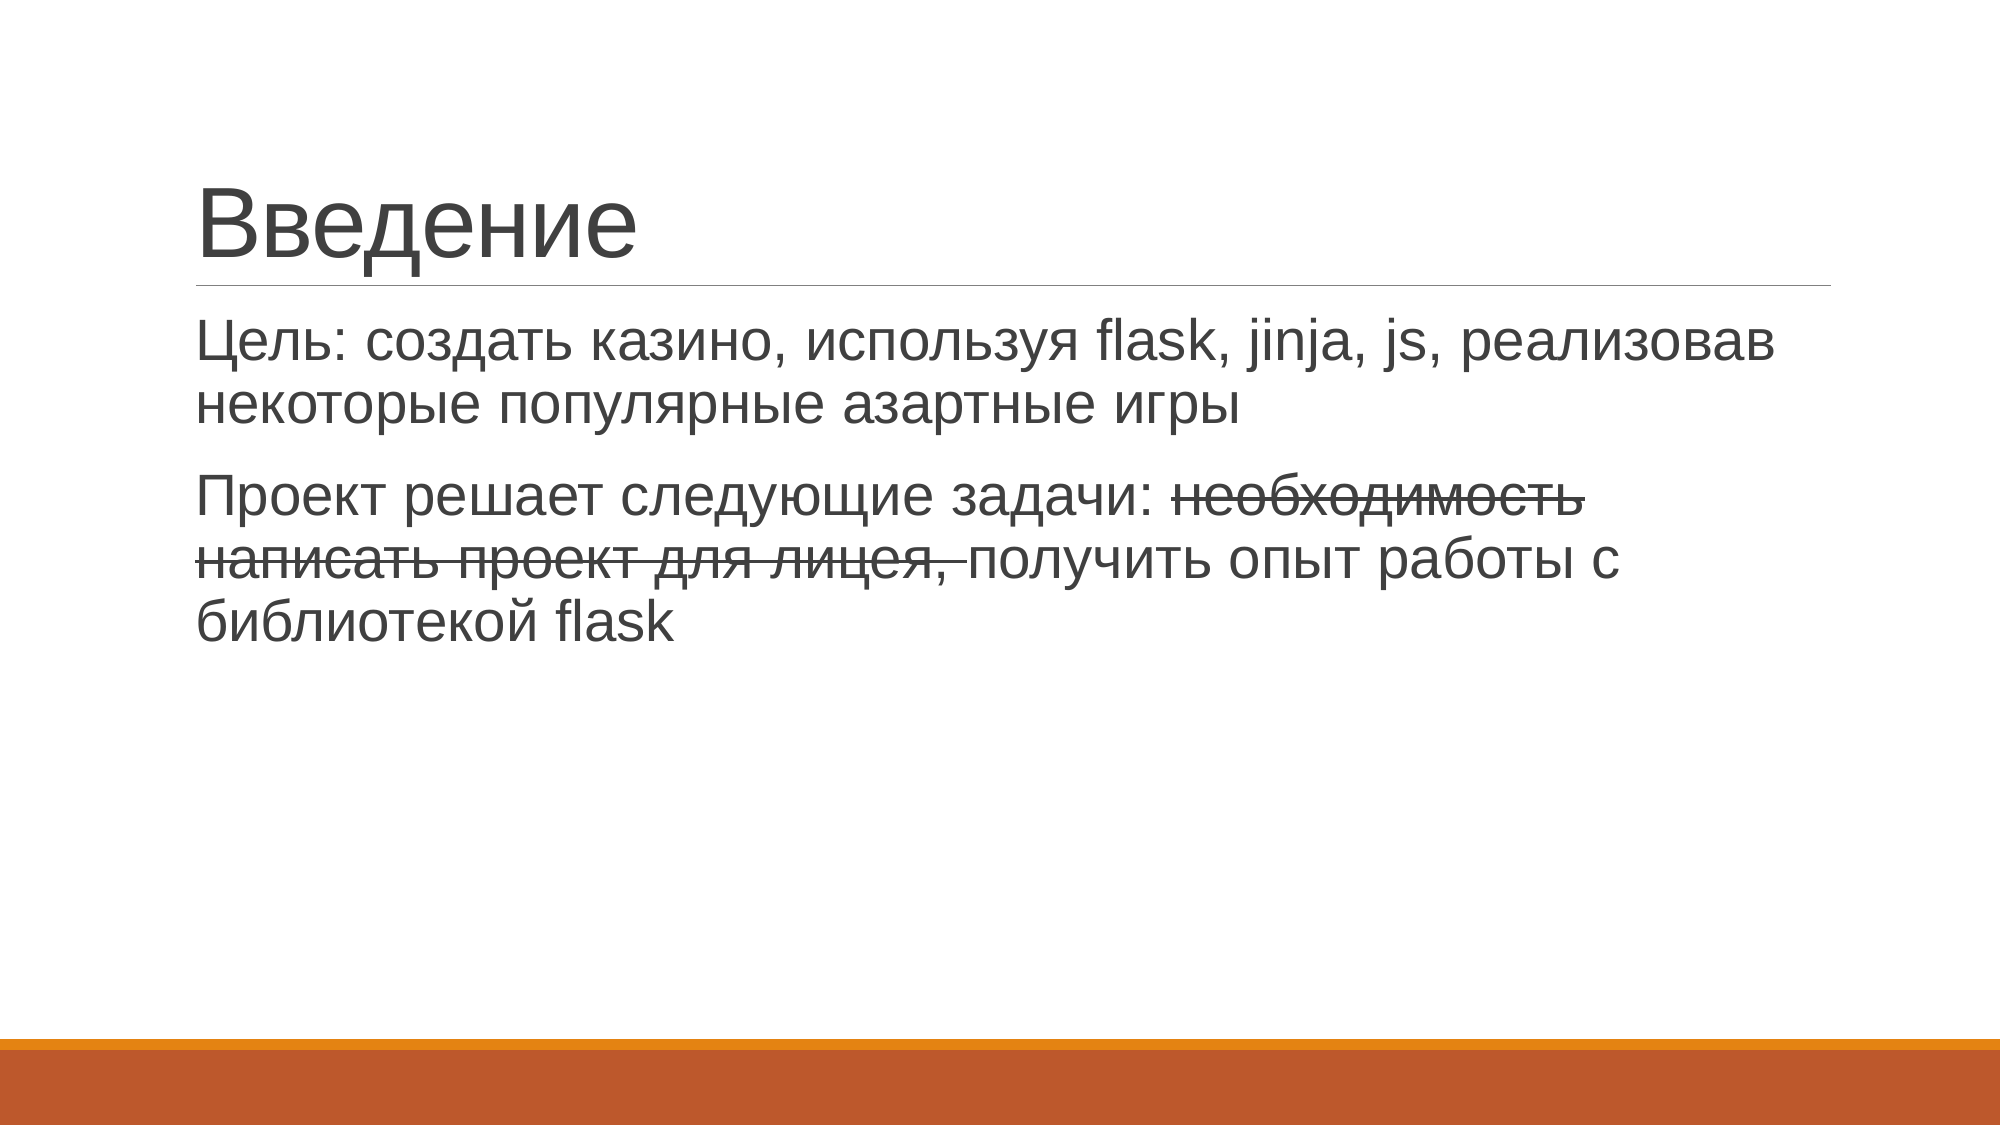

# Введение
Цель: создать казино, используя flask, jinja, js, реализовав некоторые популярные азартные игры
Проект решает следующие задачи: необходимость написать проект для лицея, получить опыт работы с библиотекой flask